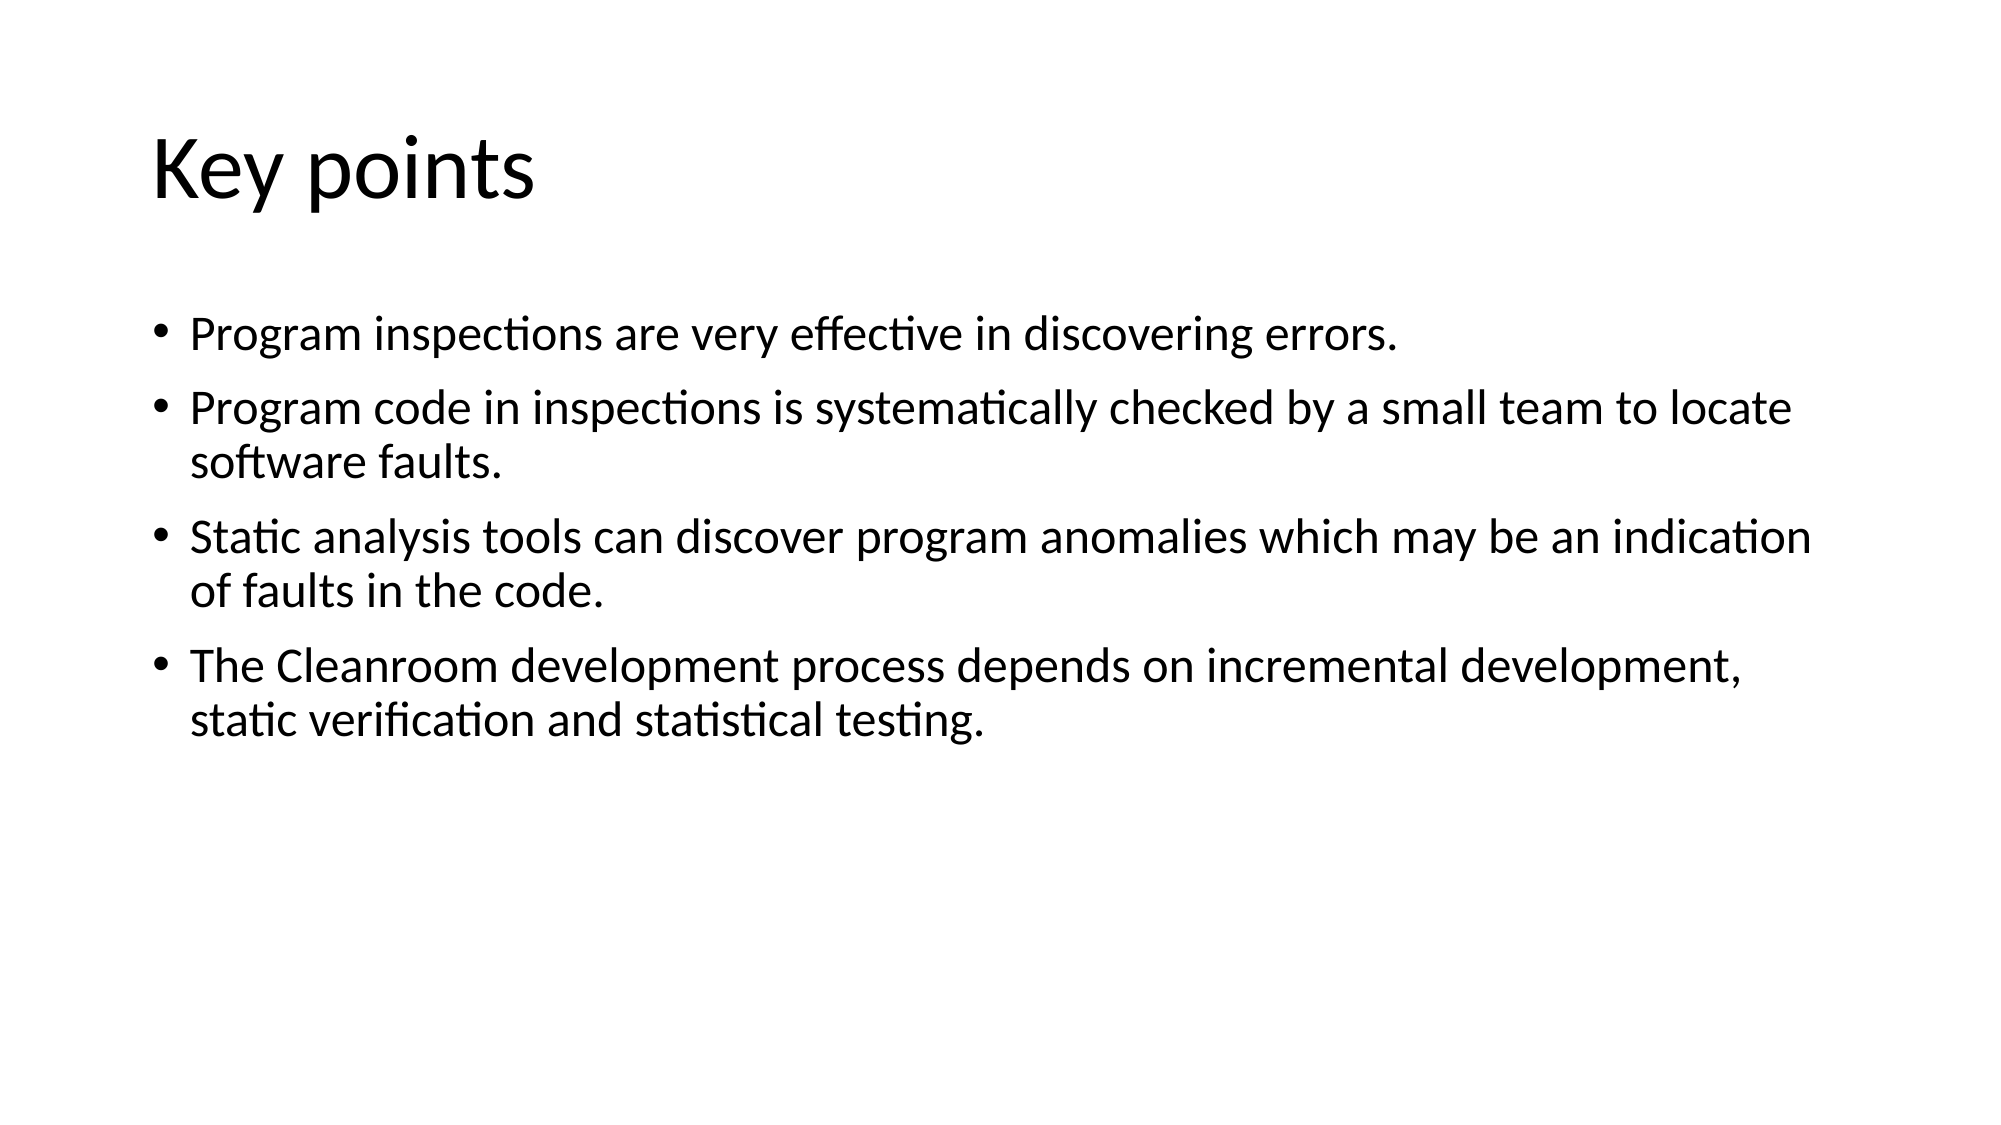

Key points
Program inspections are very effective in discovering errors.
Program code in inspections is systematically checked by a small team to locate software faults.
Static analysis tools can discover program anomalies which may be an indication of faults in the code.
The Cleanroom development process depends on incremental development, static verification and statistical testing.